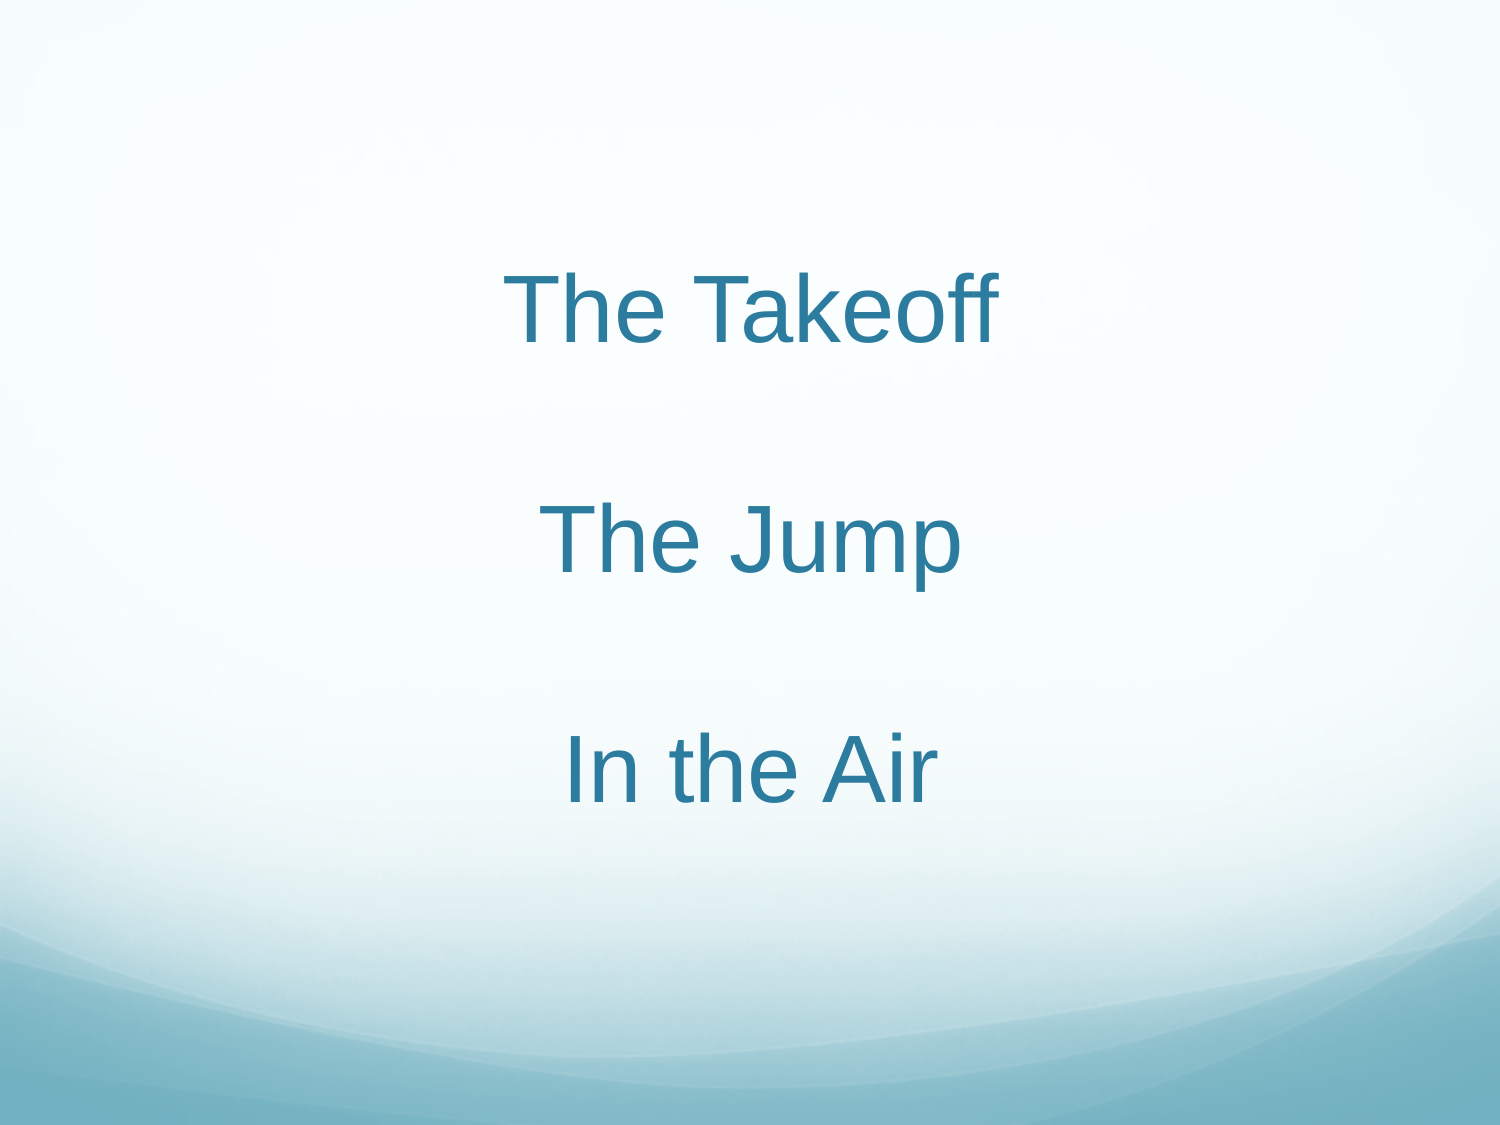

# The Takeoff The Jump In the Air